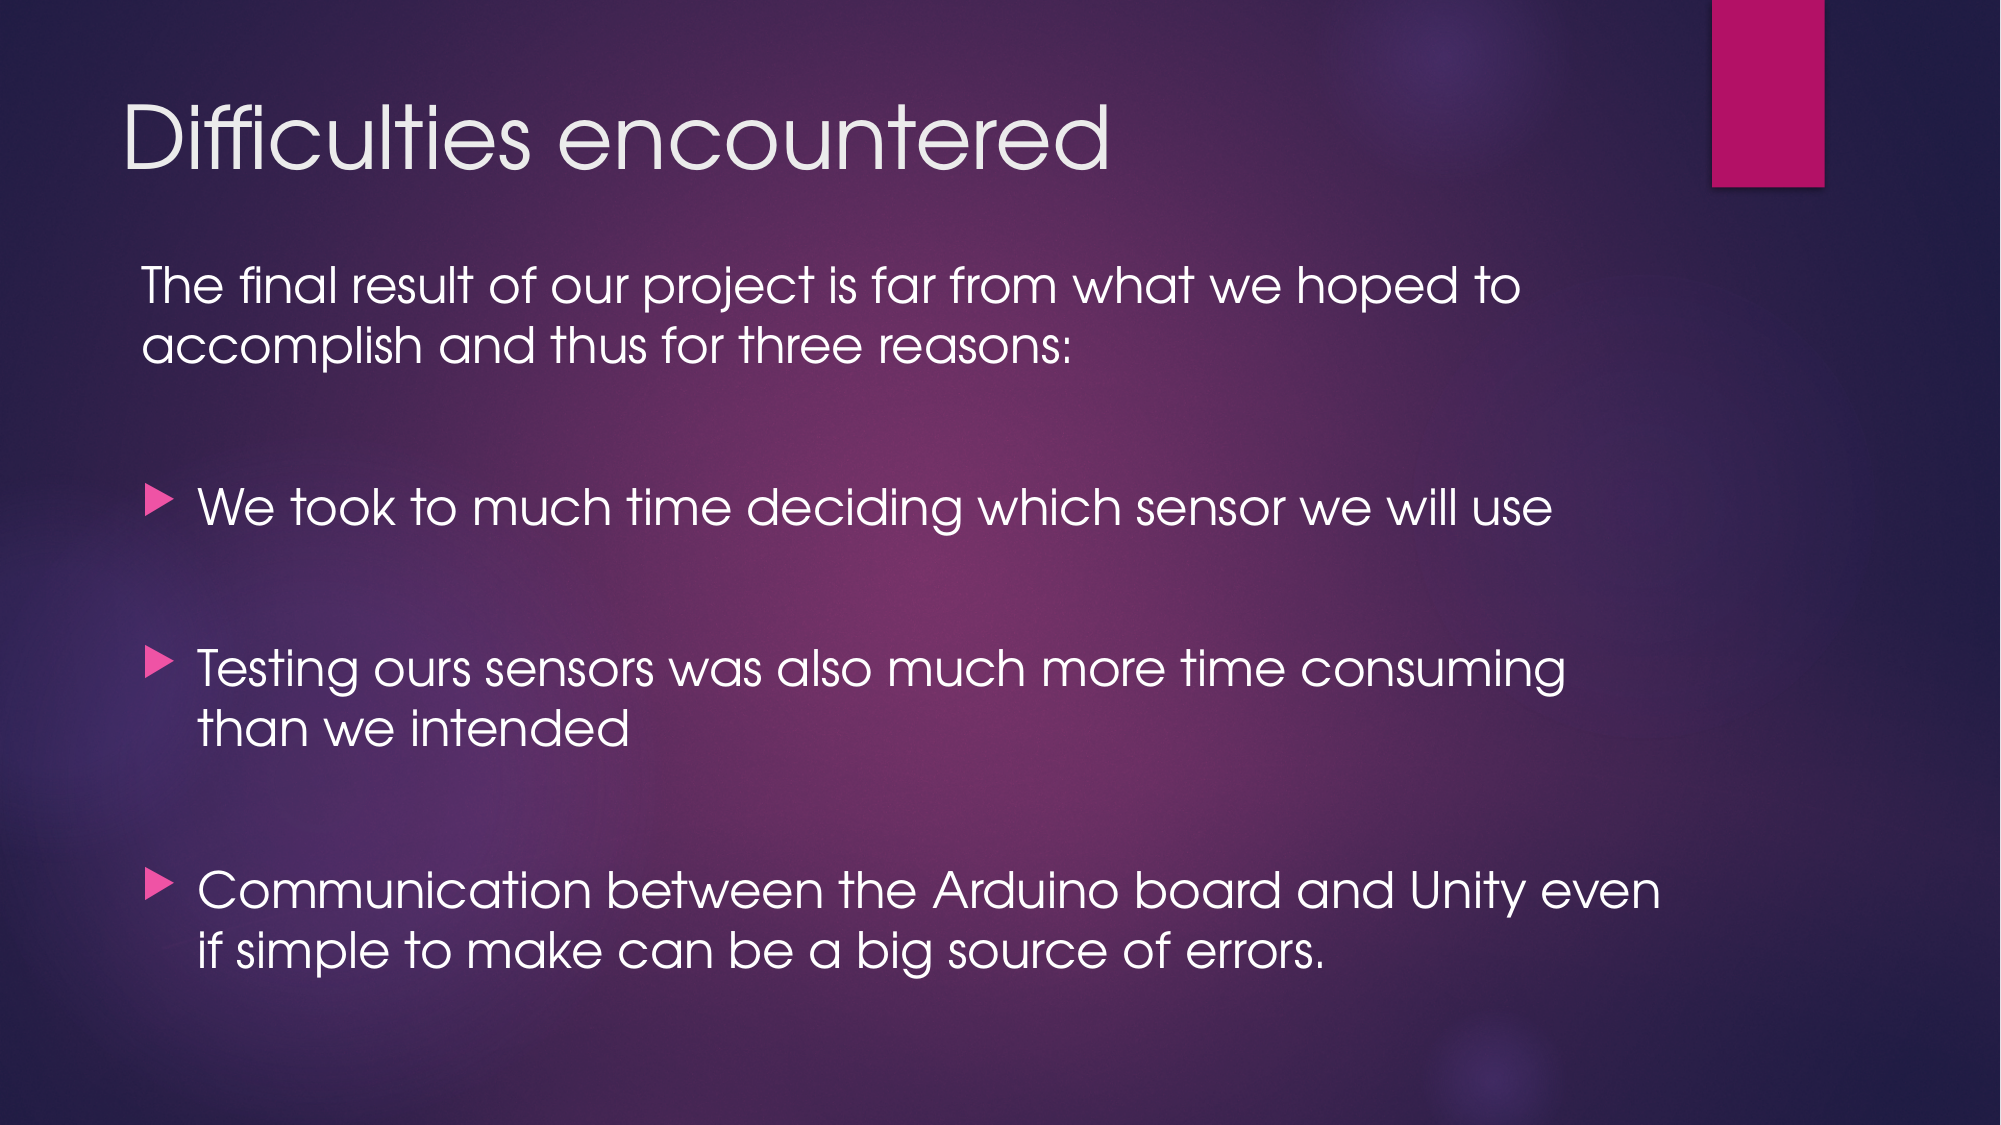

# Difficulties encountered
The final result of our project is far from what we hoped to accomplish and thus for three reasons:

We took to much time deciding which sensor we will use

Testing ours sensors was also much more time consuming than we intended

Communication between the Arduino board and Unity even if simple to make can be a big source of errors.